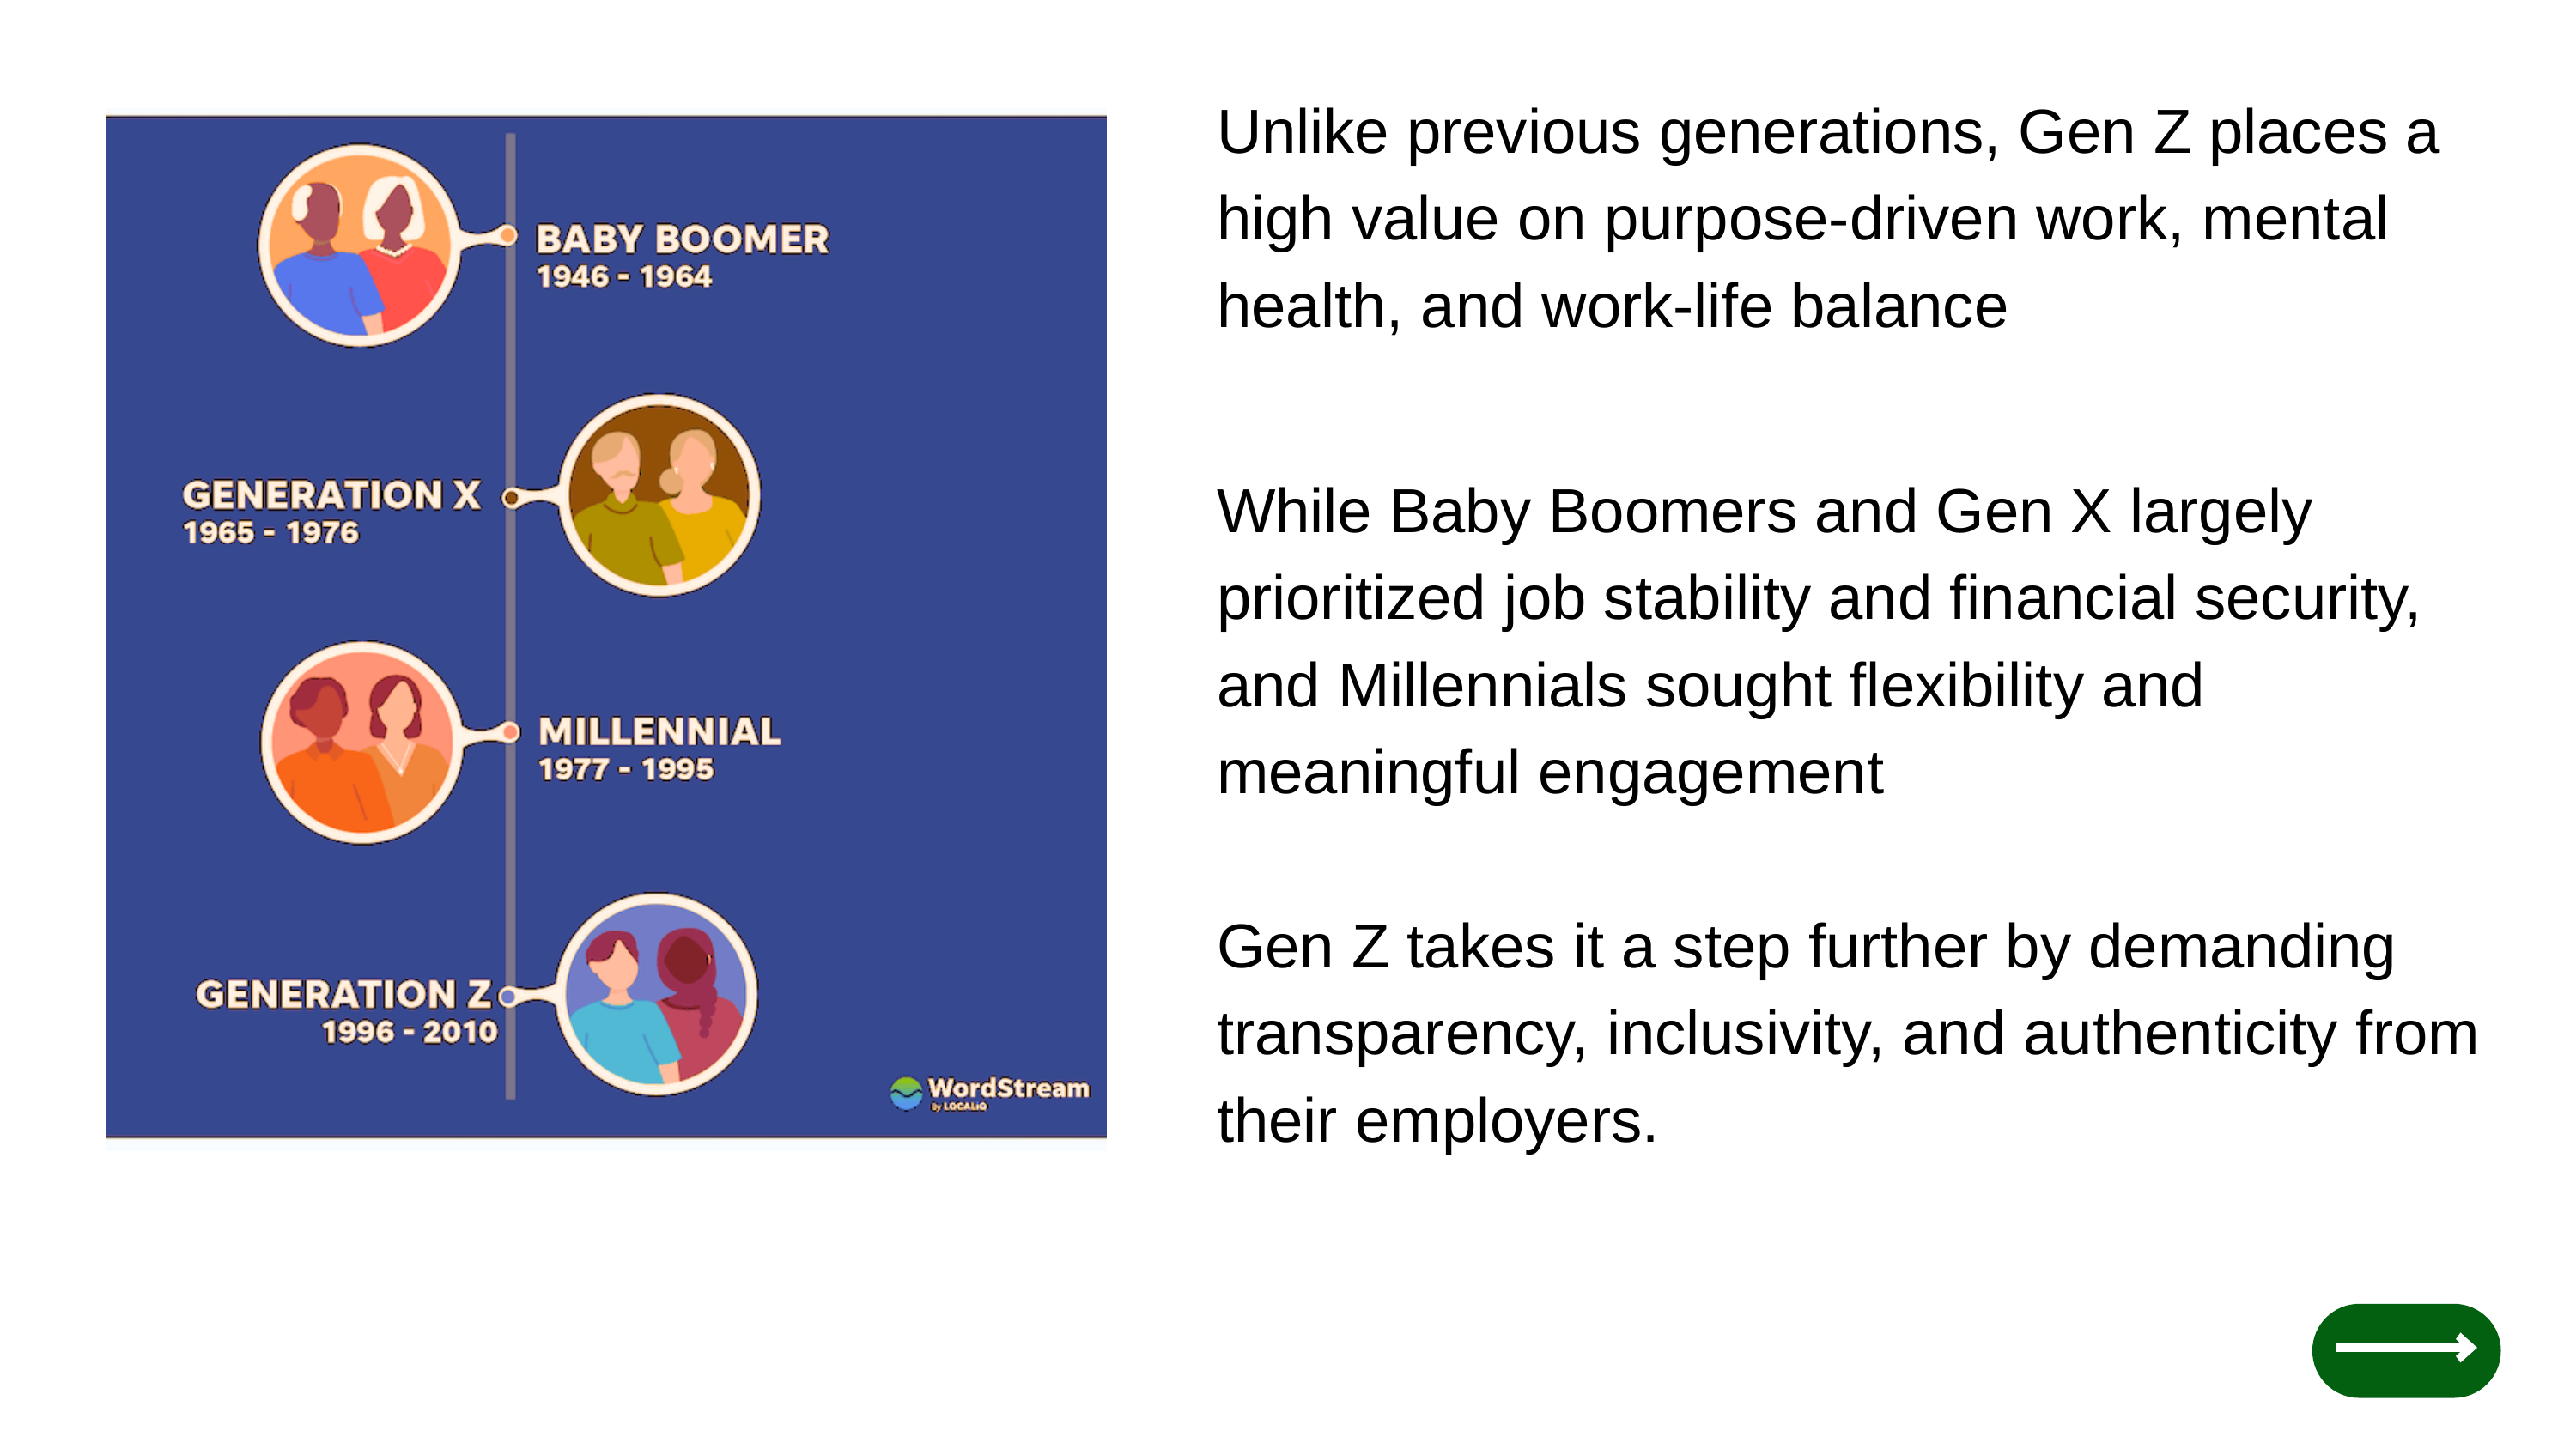

Unlike previous generations, Gen Z places a high value on purpose-driven work, mental health, and work-life balance

While Baby Boomers and Gen X largely prioritized job stability and financial security, and Millennials sought flexibility and meaningful engagement

Gen Z takes it a step further by demanding transparency, inclusivity, and authenticity from their employers.